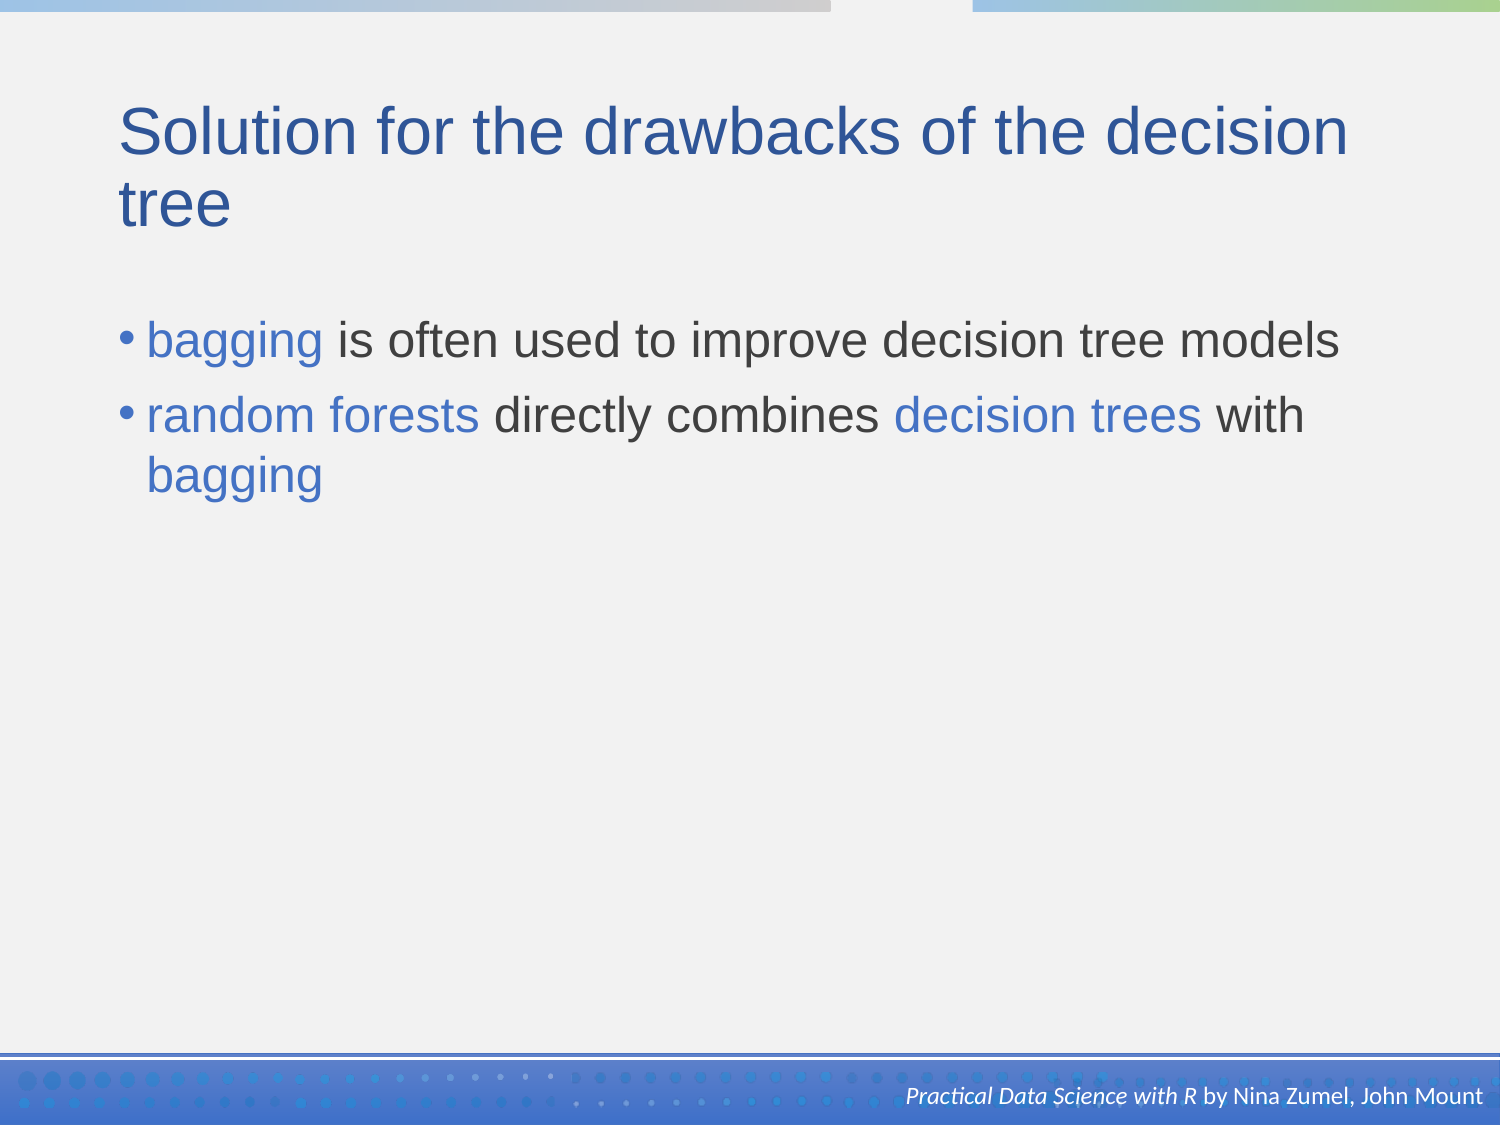

# Solution for the drawbacks of the decision tree
bagging is often used to improve decision tree models
random forests directly combines decision trees with bagging
Practical Data Science with R by Nina Zumel, John Mount